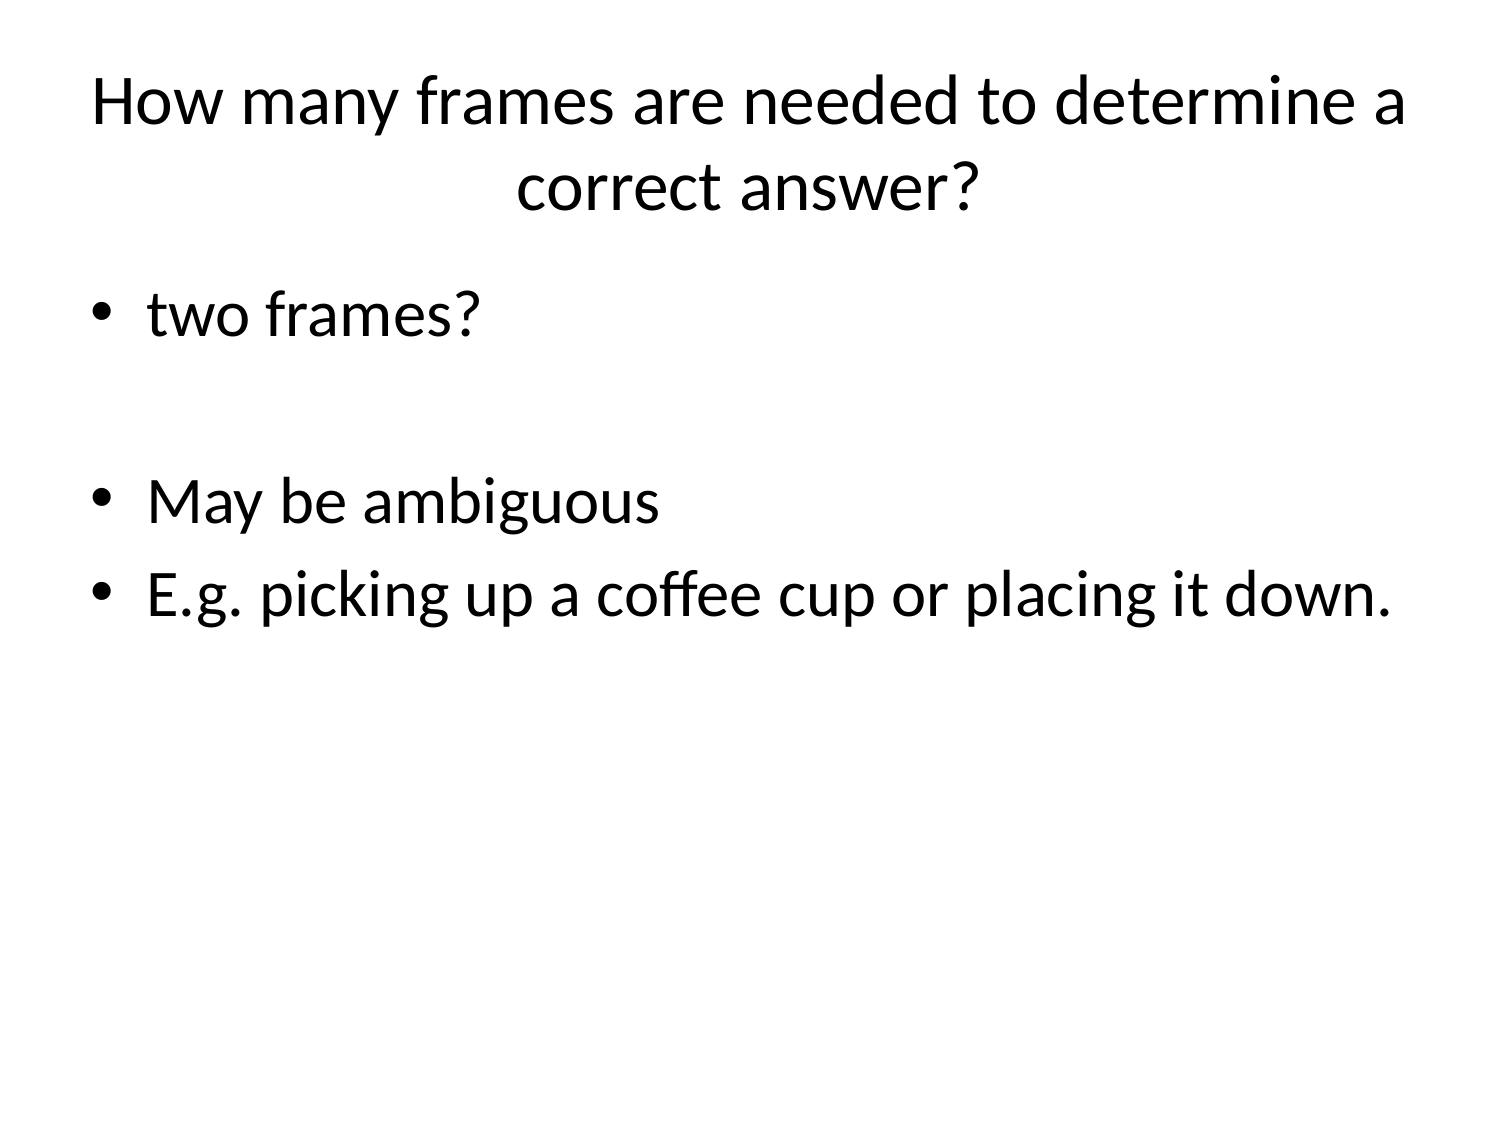

# How many frames are needed to determine a correct answer?
two frames?

May be ambiguous
E.g. picking up a coﬀee cup or placing it down.